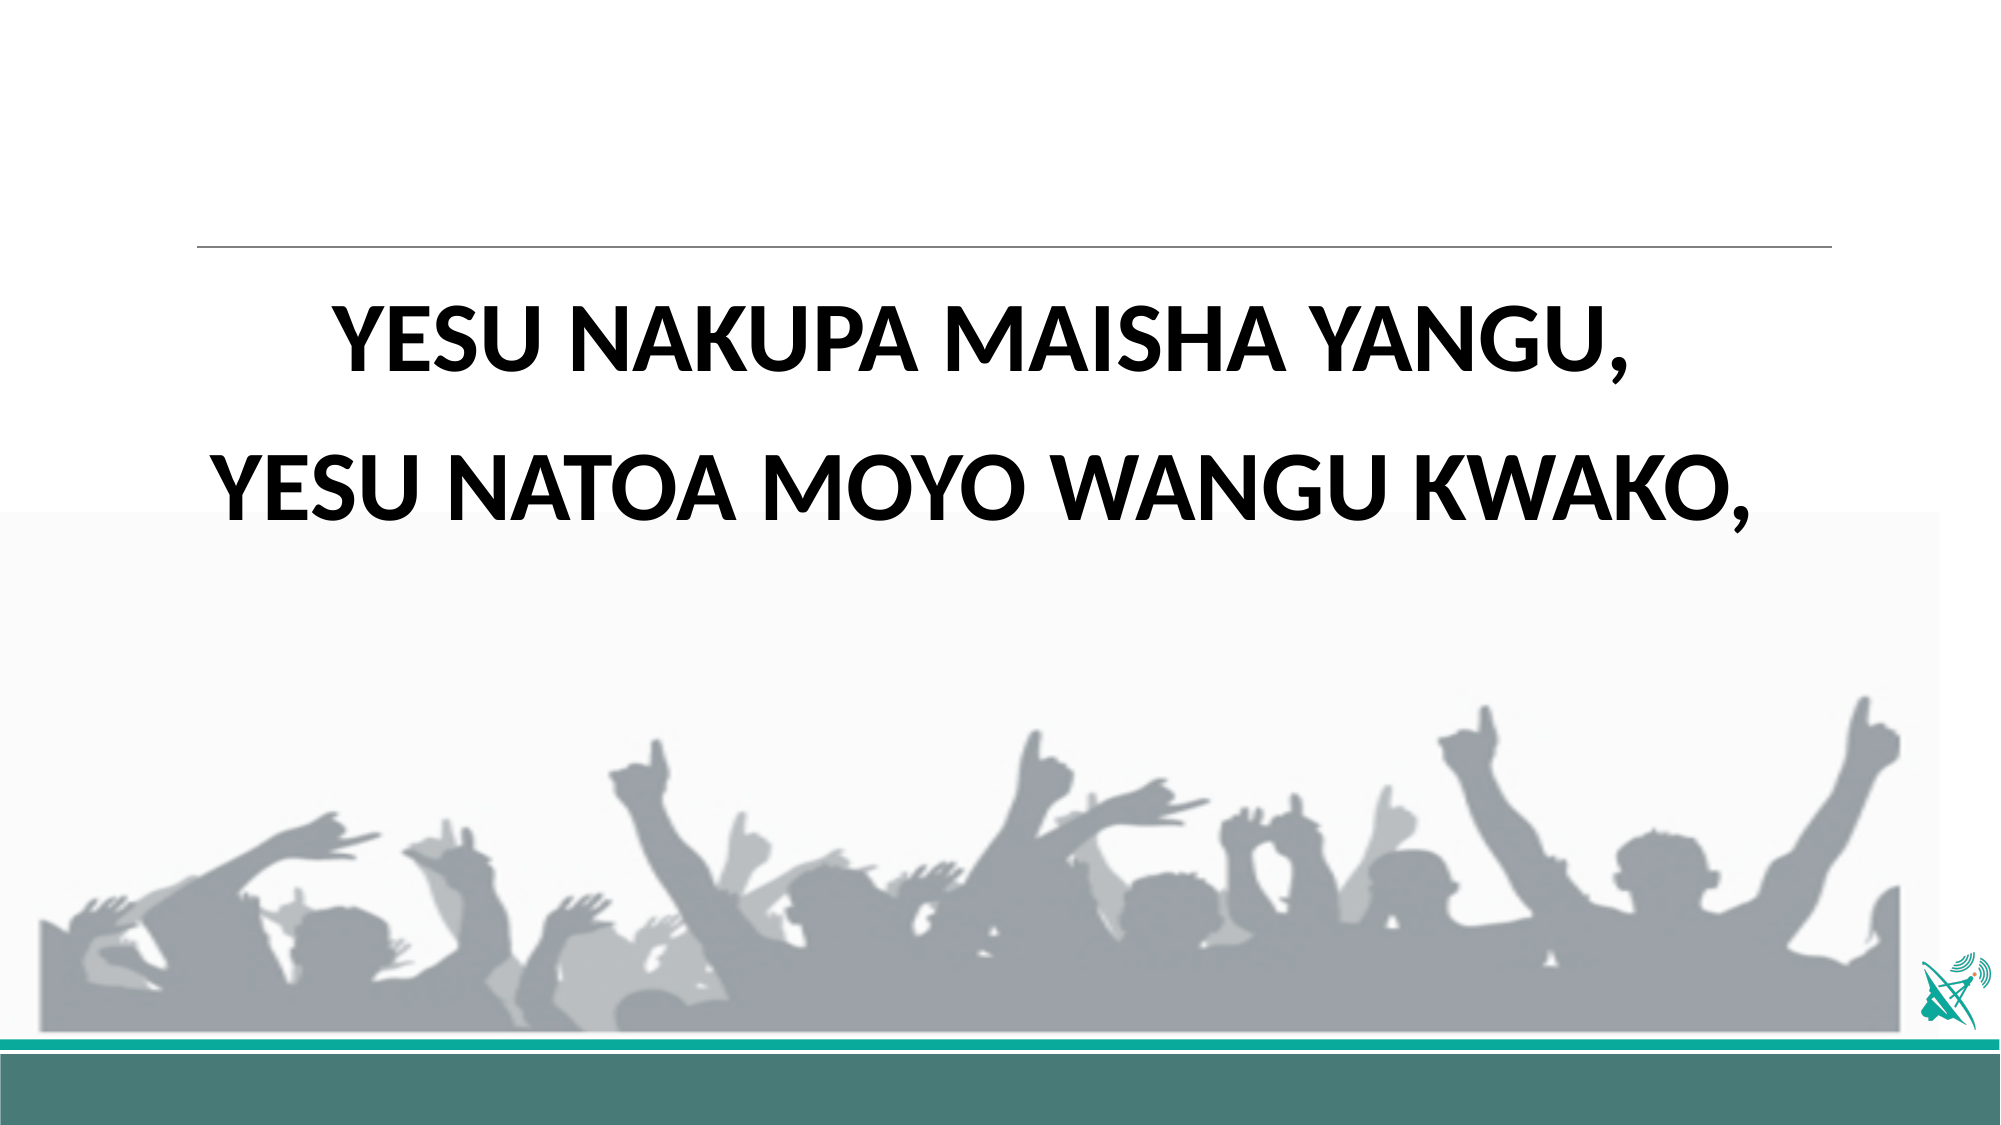

YESU NAKUPA MAISHA YANGU,
YESU NATOA MOYO WANGU KWAKO,